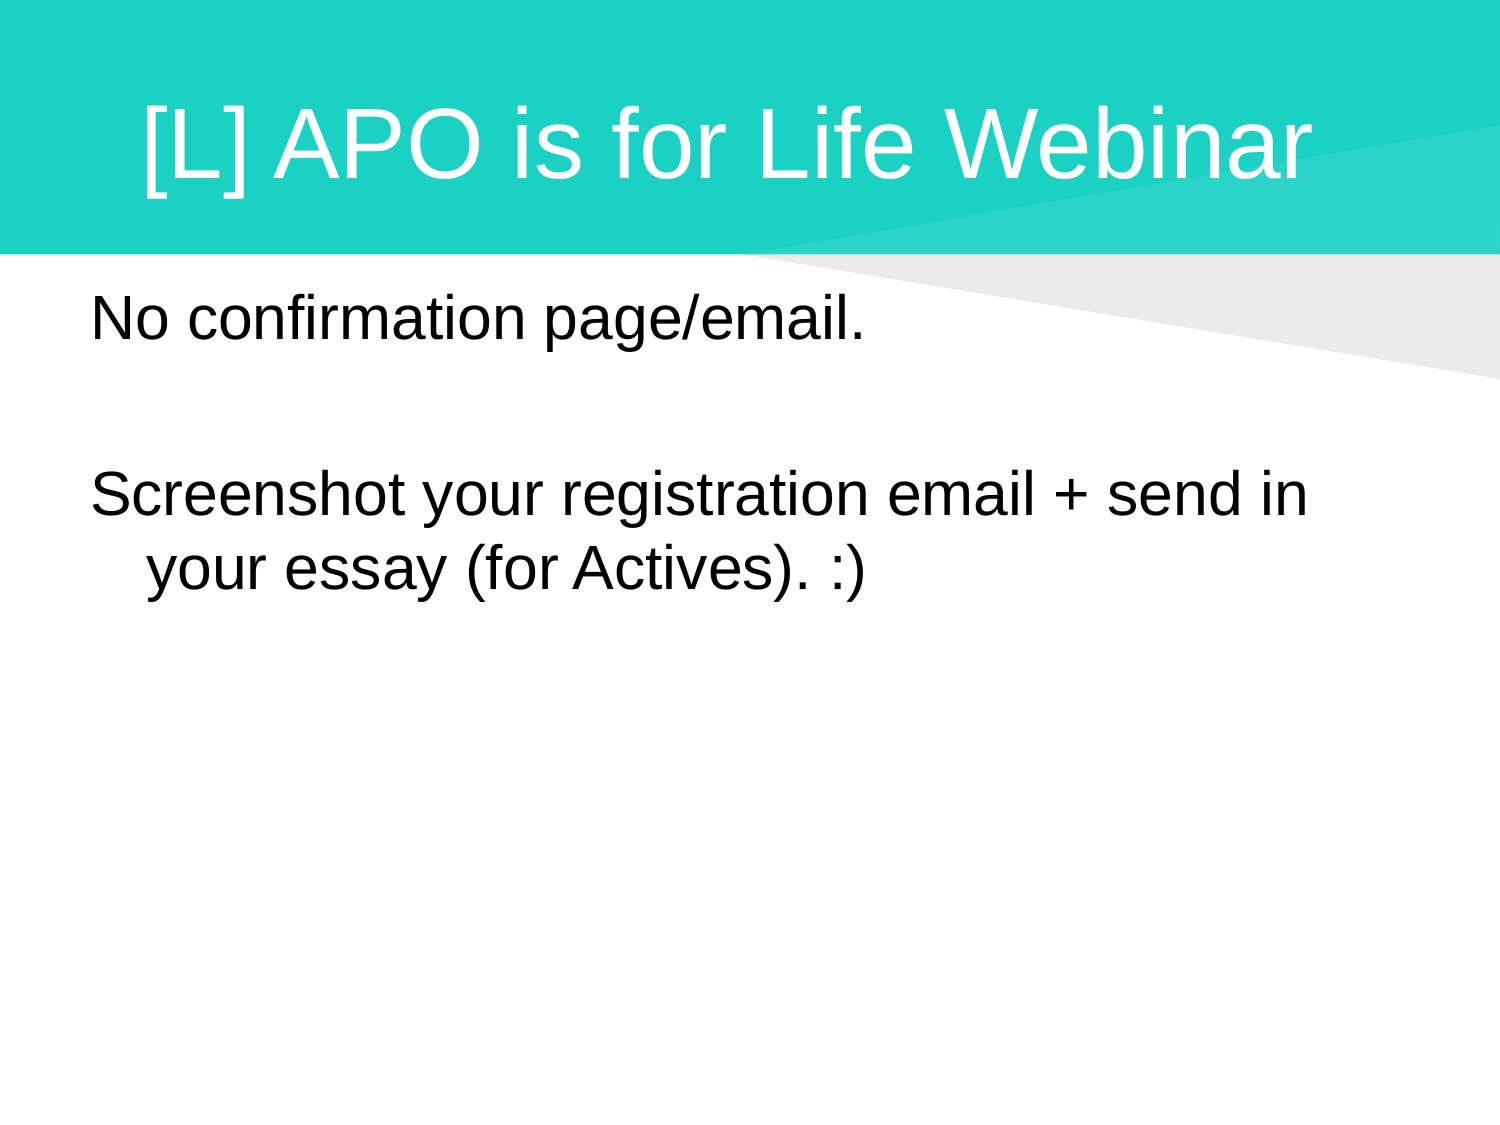

# [L] APO is for Life Webinar
No confirmation page/email.

Screenshot your registration email + send in your essay (for Actives). :)